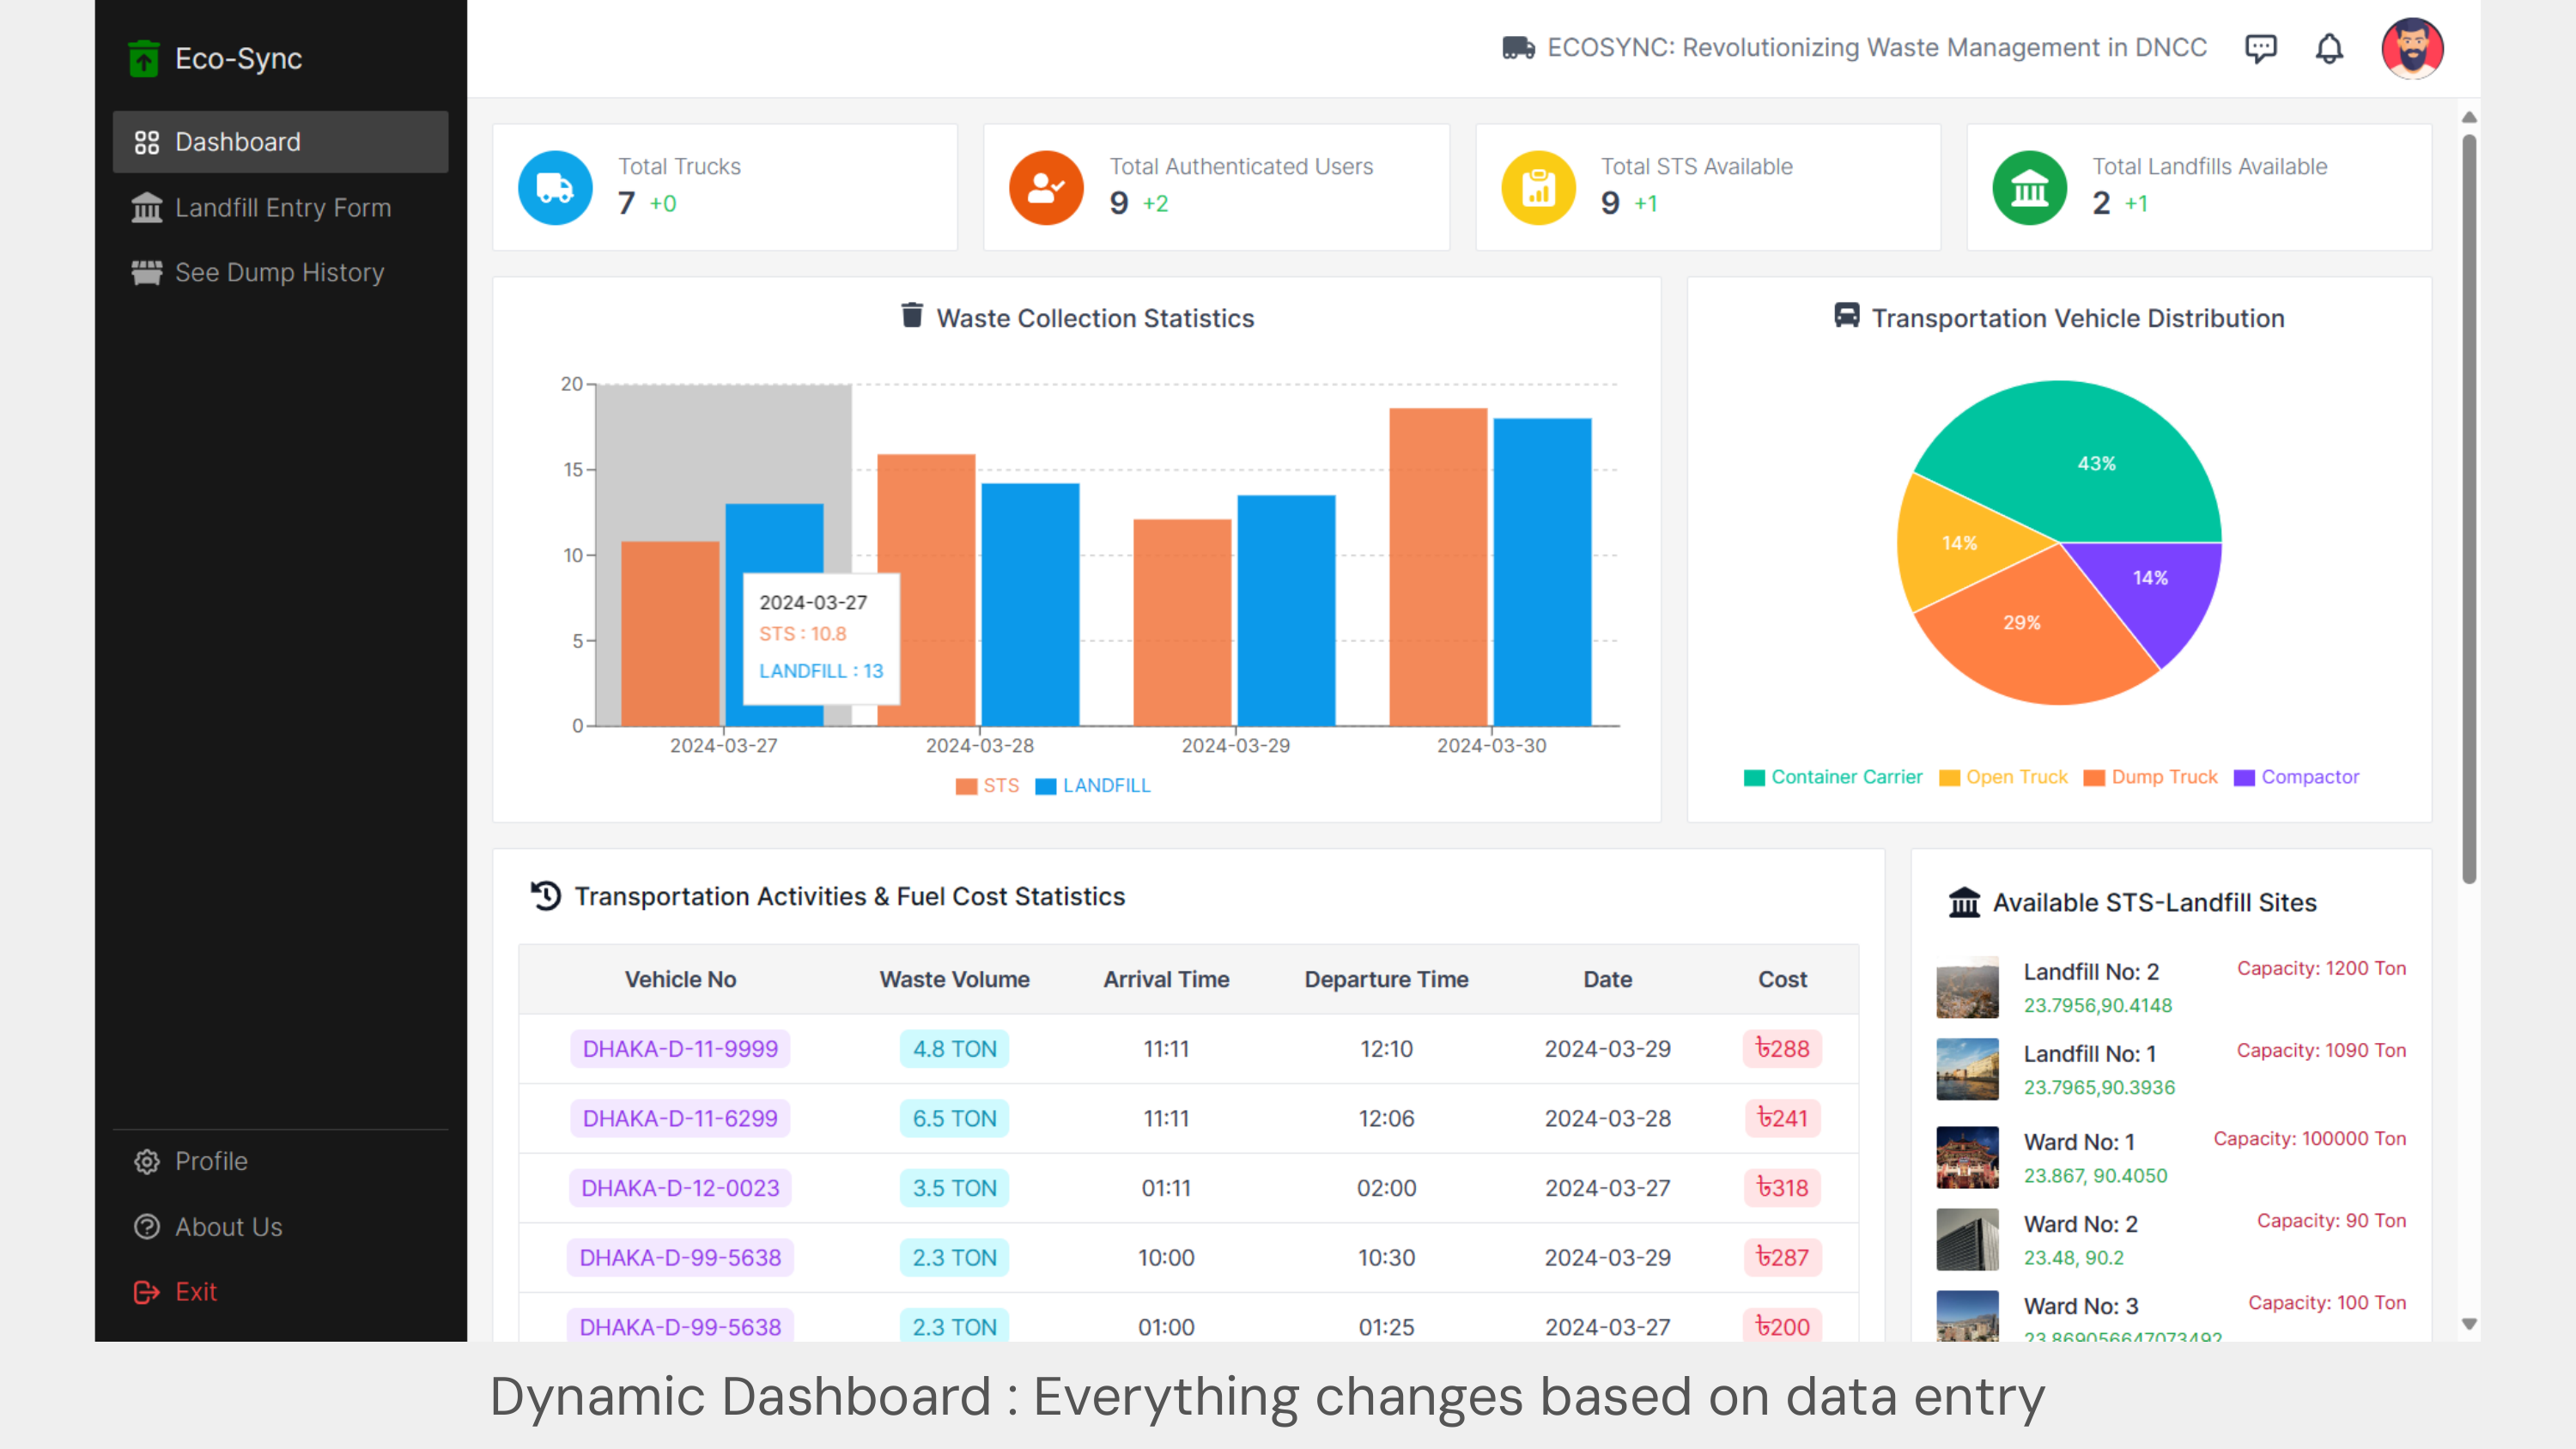

Dynamic Dashboard : Everything changes based on data entry